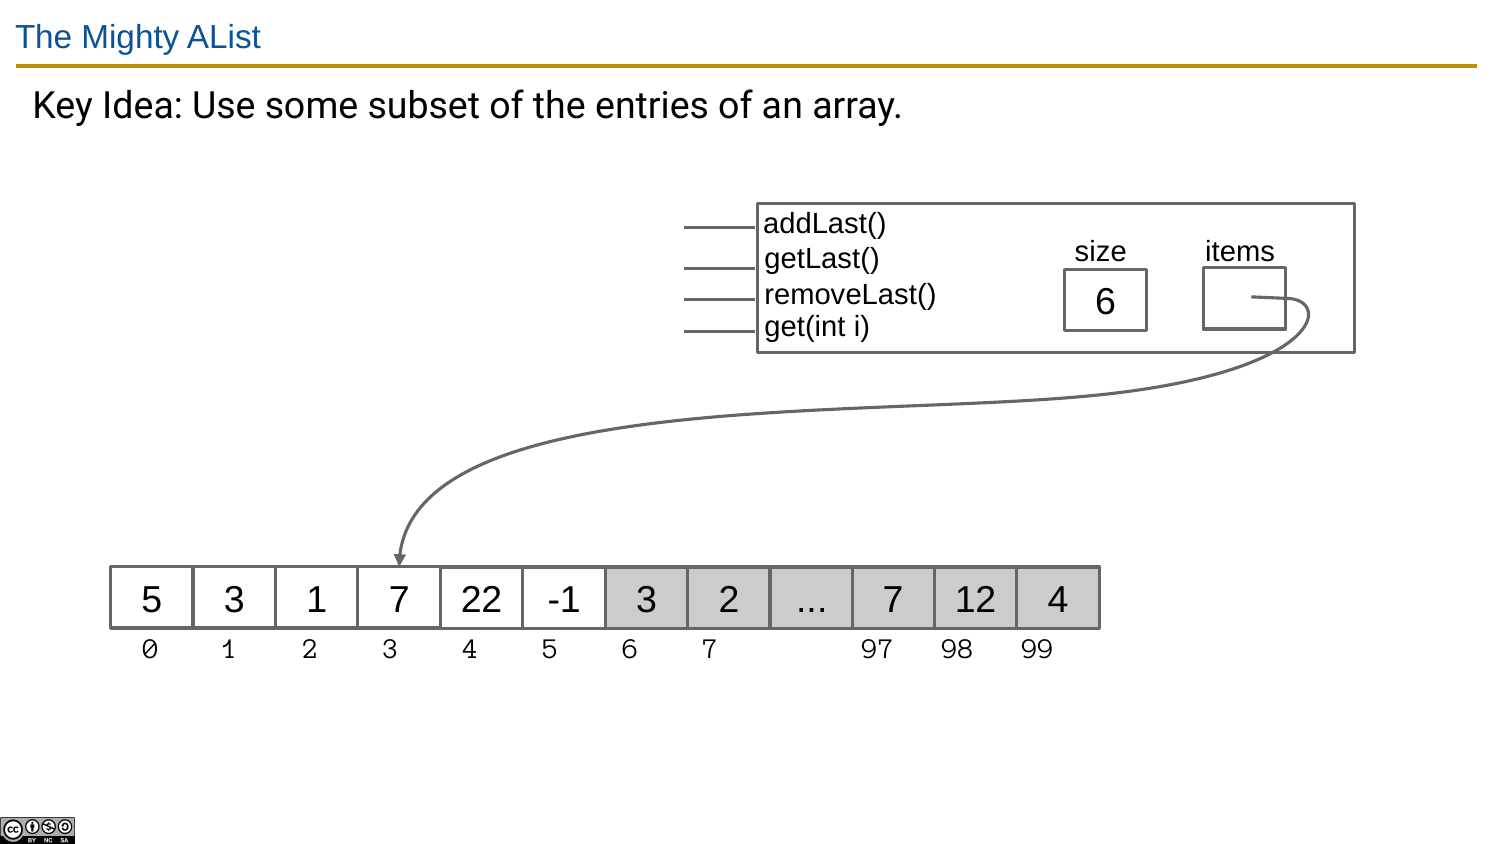

# The Mighty AList
Key Idea: Use some subset of the entries of an array.
addLast()
getLast()
removeLast()
get(int i)

size
items

6
5
3
1
7
22
-1
3
2
...
7
12
4
0    1    2    3    4    5    6    7         97   98   99